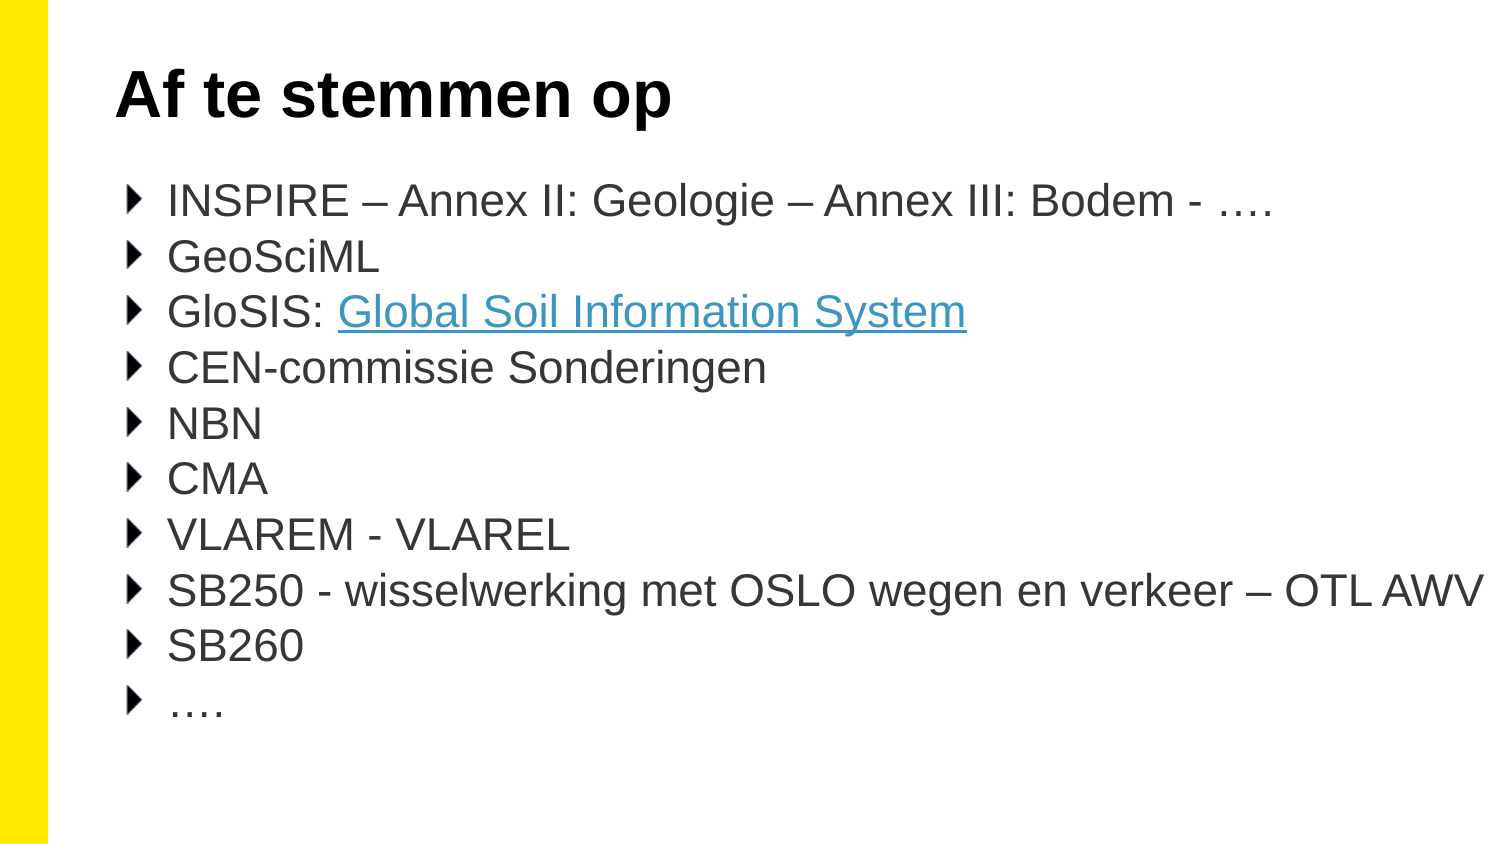

Af te stemmen op
INSPIRE – Annex II: Geologie – Annex III: Bodem - ….
GeoSciML
GloSIS: Global Soil Information System
CEN-commissie Sonderingen
NBN
CMA
VLAREM - VLAREL
SB250 - wisselwerking met OSLO wegen en verkeer – OTL AWV
SB260
….